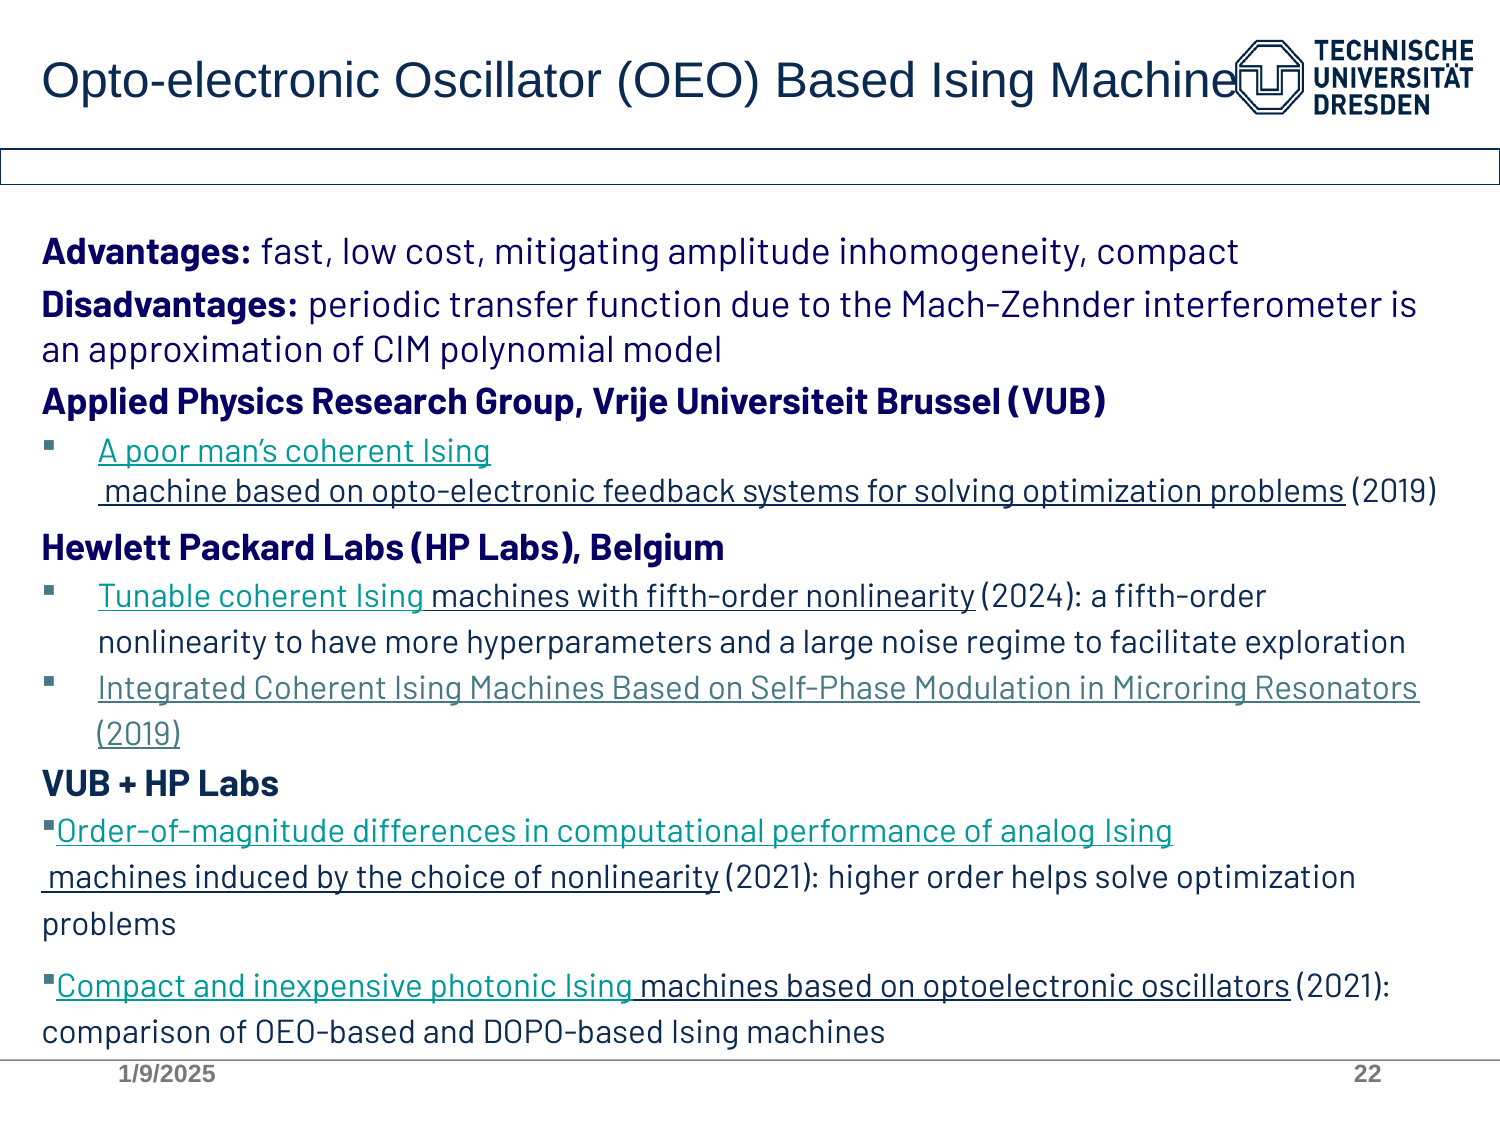

# Opto-electronic Oscillator (OEO) Based Ising Machine
Advantages: fast, low cost, mitigating amplitude inhomogeneity, compact
Disadvantages: periodic transfer function due to the Mach-Zehnder interferometer is an approximation of CIM polynomial model
Applied Physics Research Group, Vrije Universiteit Brussel (VUB)
A poor man’s coherent Ising machine based on opto-electronic feedback systems for solving optimization problems (2019)
Hewlett Packard Labs (HP Labs), Belgium
Tunable coherent Ising machines with fifth-order nonlinearity (2024): a fifth-order nonlinearity to have more hyperparameters and a large noise regime to facilitate exploration
Integrated Coherent Ising Machines Based on Self-Phase Modulation in Microring Resonators (2019)
VUB + HP Labs
Order-of-magnitude differences in computational performance of analog Ising machines induced by the choice of nonlinearity (2021): higher order helps solve optimization problems
Compact and inexpensive photonic Ising machines based on optoelectronic oscillators (2021): comparison of OEO-based and DOPO-based Ising machines

1/9/2025

22